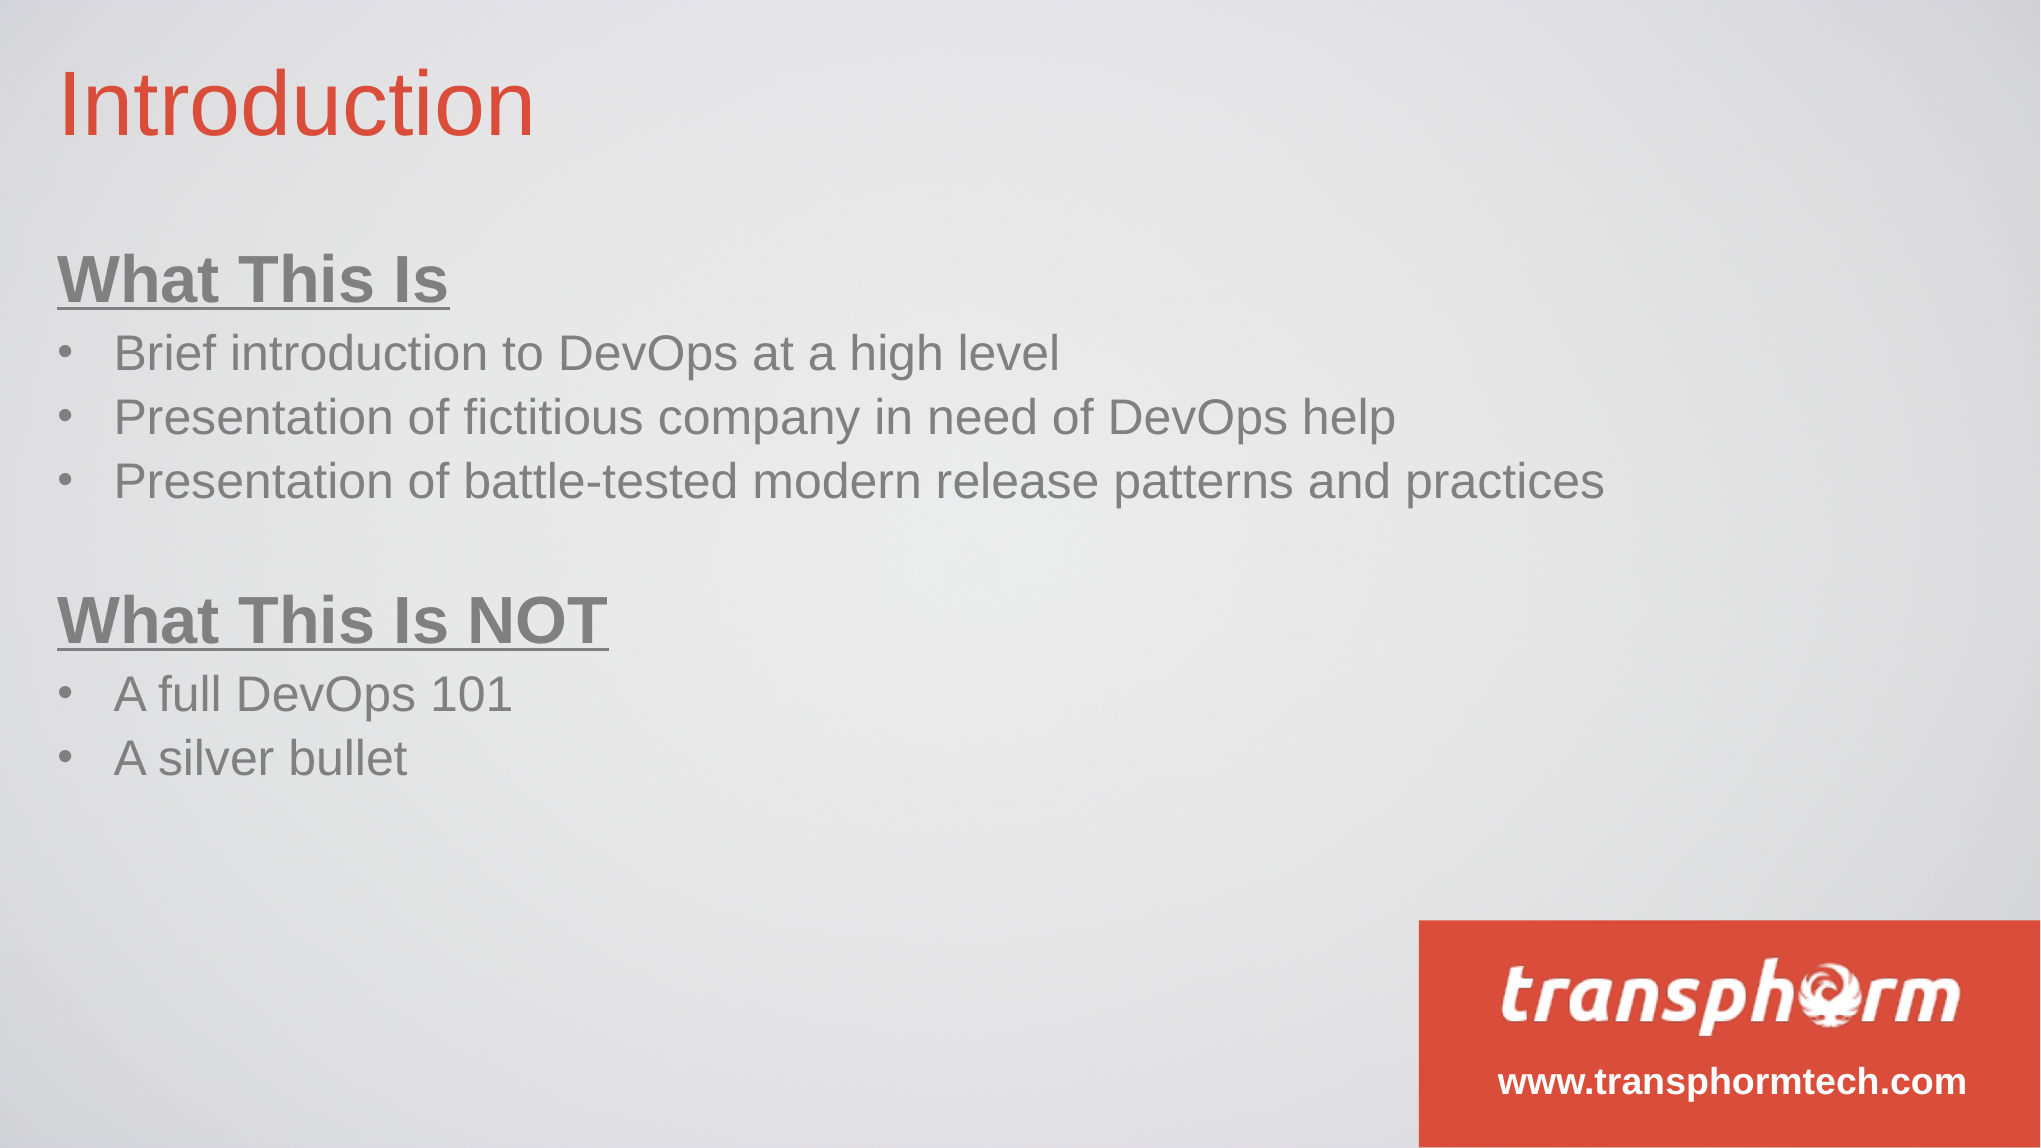

Introduction
What This Is
Brief introduction to DevOps at a high level
Presentation of fictitious company in need of DevOps help
Presentation of battle-tested modern release patterns and practices

What This Is NOT
A full DevOps 101
A silver bullet